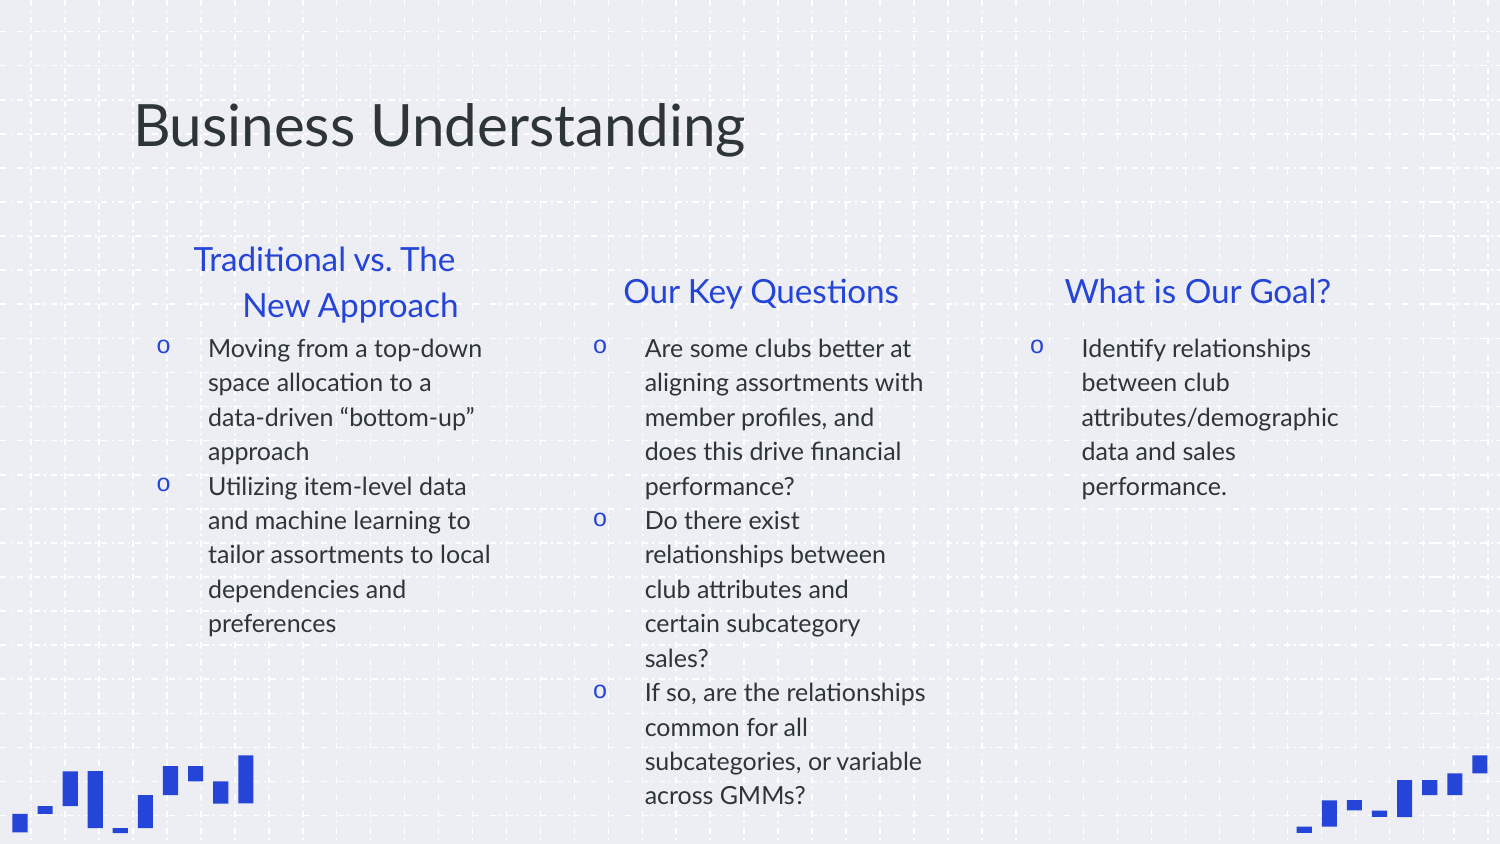

# Business Understanding
Traditional vs. The New Approach
Our Key Questions
What is Our Goal?
Are some clubs better at aligning assortments with member profiles, and does this drive financial performance?
Do there exist relationships between club attributes and certain subcategory sales?
If so, are the relationships common for all subcategories, or variable across GMMs?
Moving from a top-down space allocation to a data-driven “bottom-up” approach
Utilizing item-level data and machine learning to tailor assortments to local dependencies and preferences
Identify relationships between club attributes/demographic data and sales performance.